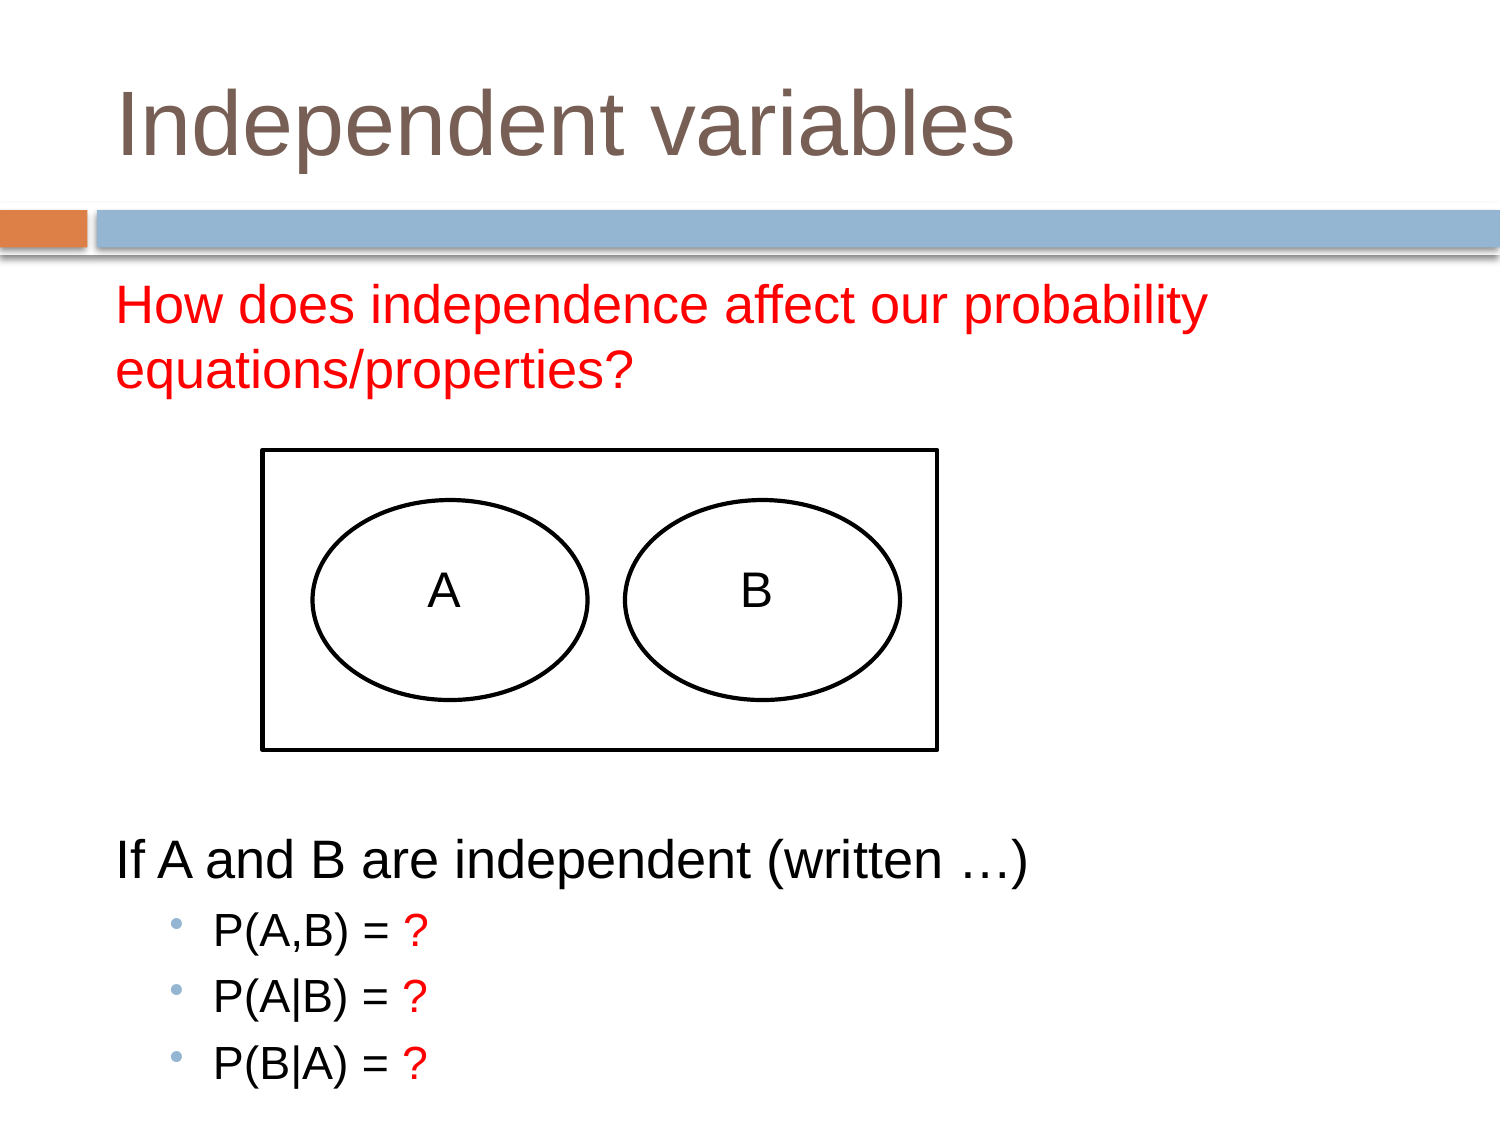

# Independent variables
How does independence affect our probability equations/properties?

If A and B are independent (written …)
P(A,B) = ?
P(A|B) = ?
P(B|A) = ?

A
B